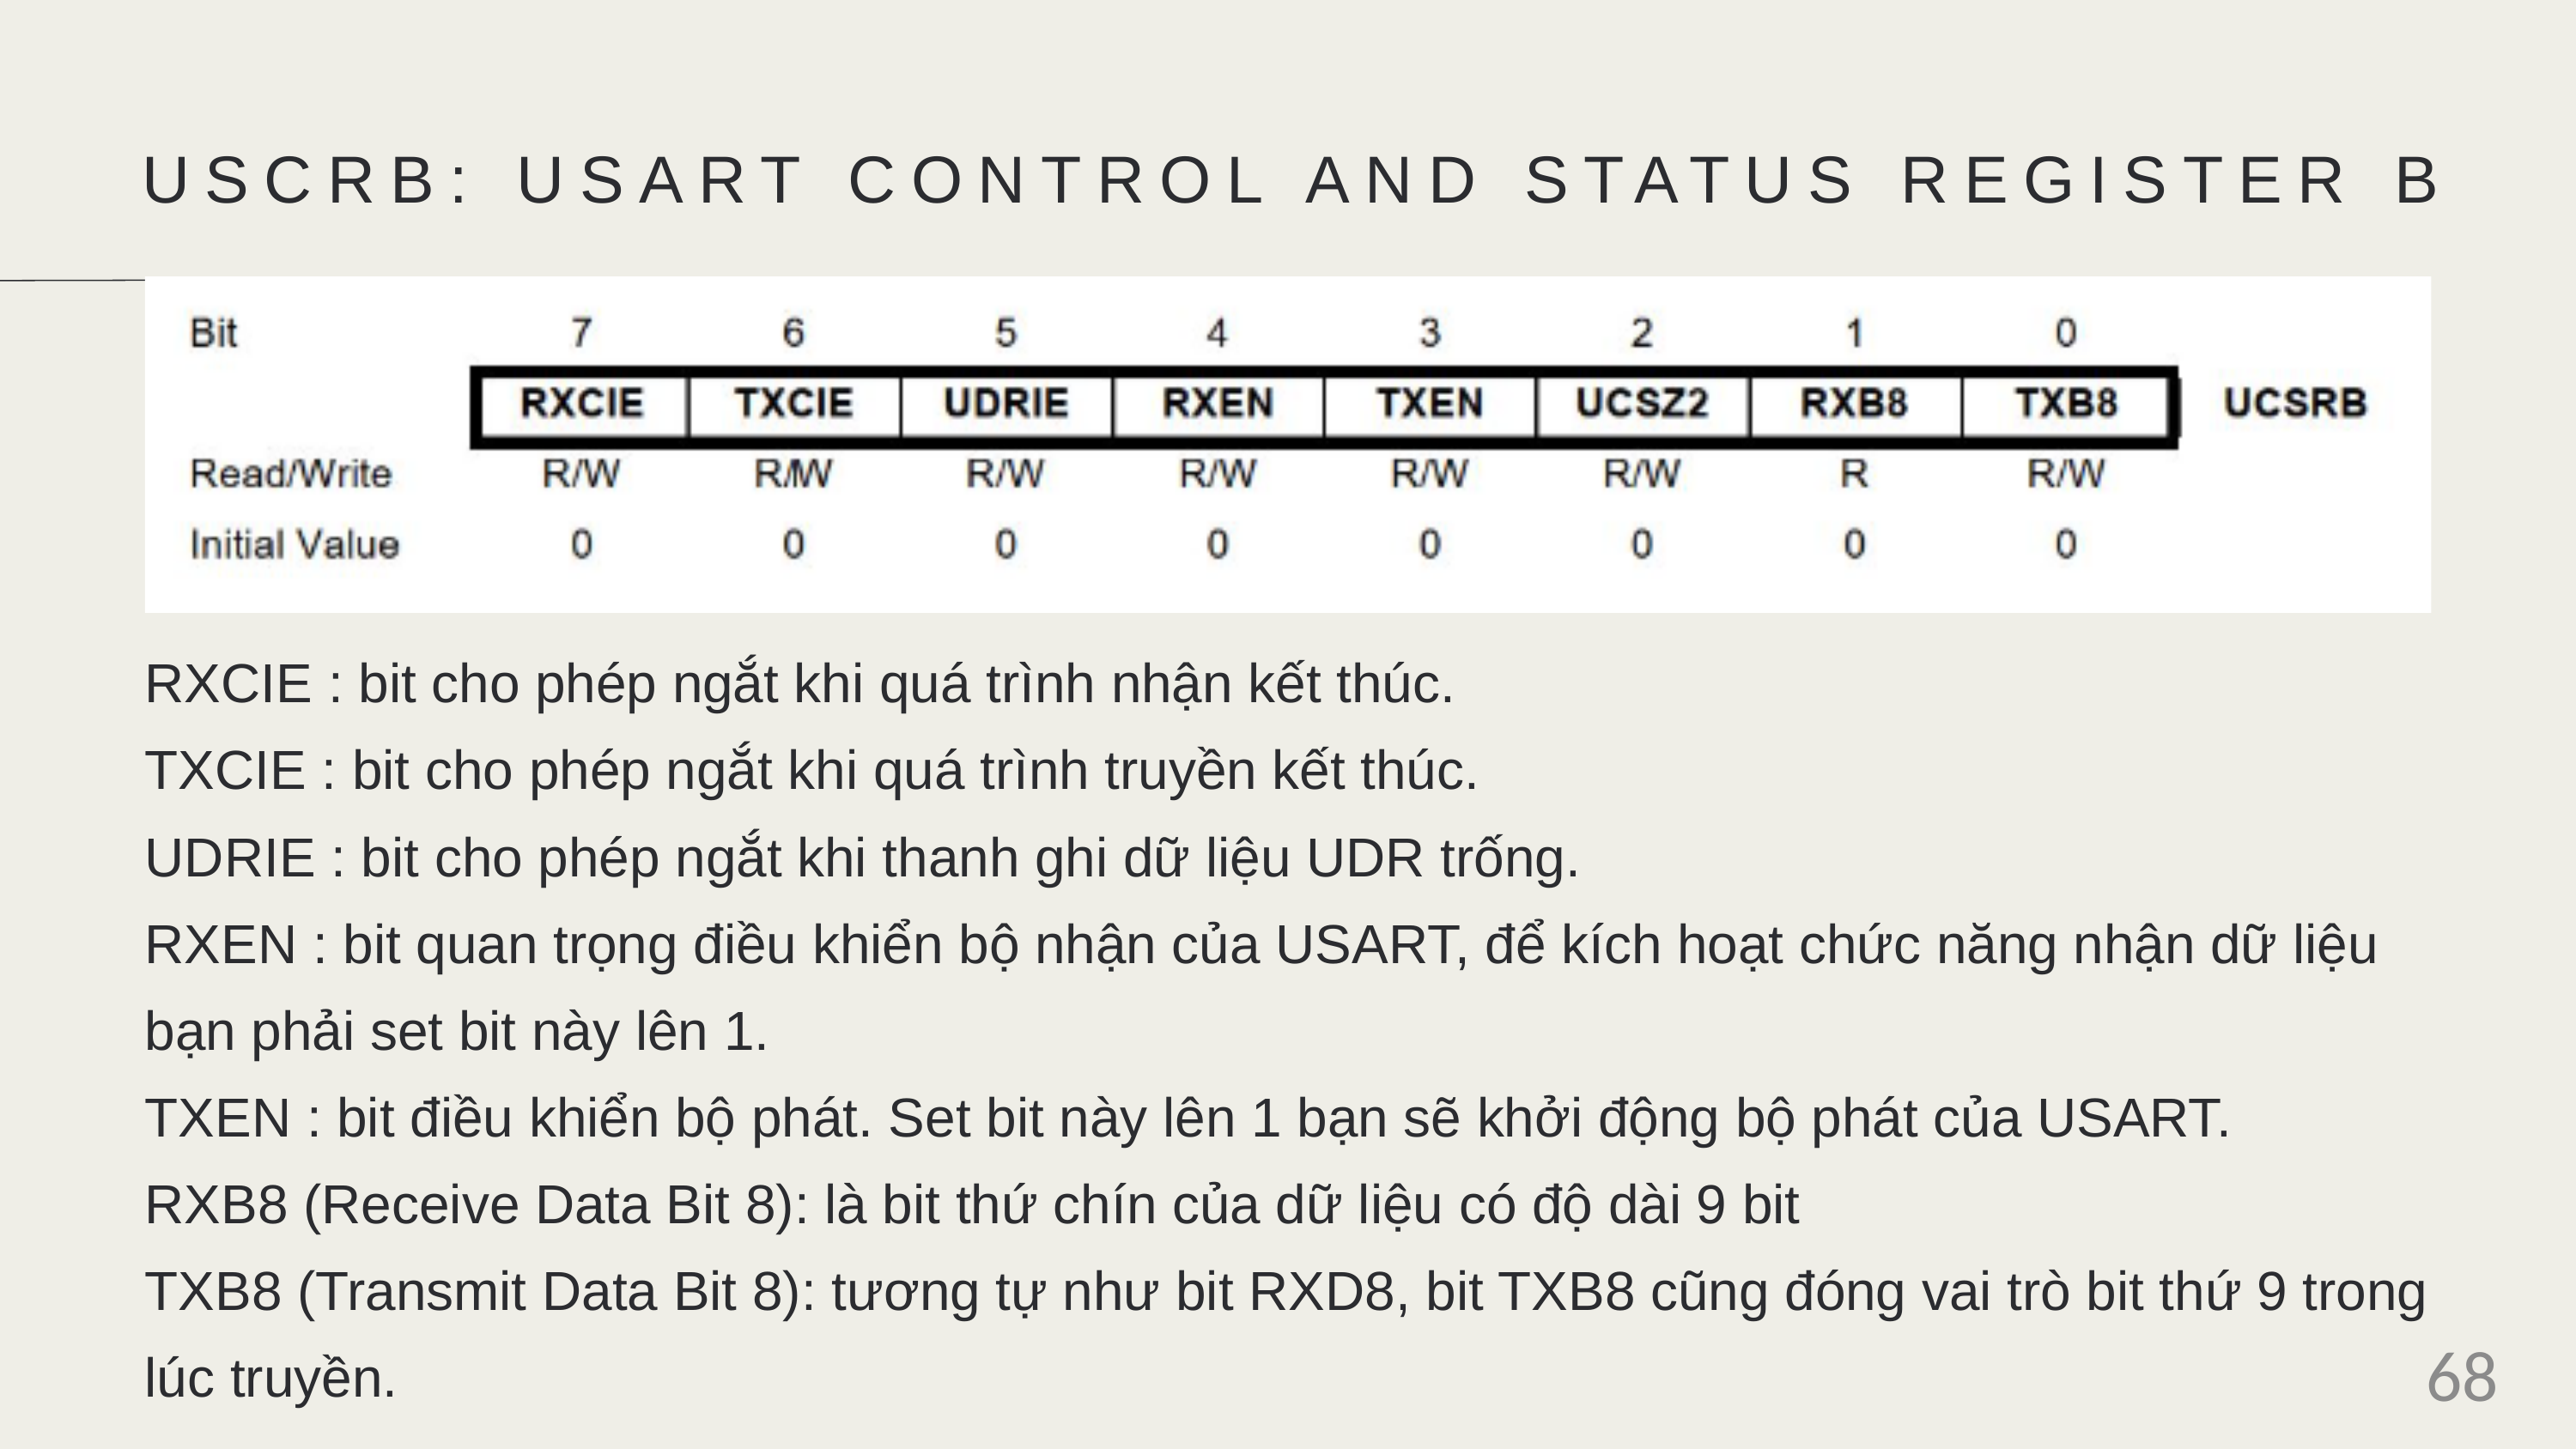

USCRB: USART CONTROL AND STATUS REGISTER B

RXCIE : bit cho phép ngắt khi quá trình nhận kết thúc.
TXCIE : bit cho phép ngắt khi quá trình truyền kết thúc.
UDRIE : bit cho phép ngắt khi thanh ghi dữ liệu UDR trống.
RXEN : bit quan trọng điều khiển bộ nhận của USART, để kích hoạt chức năng nhận dữ liệu bạn phải set bit này lên 1.
TXEN : bit điều khiển bộ phát. Set bit này lên 1 bạn sẽ khởi động bộ phát của USART.
RXB8 (Receive Data Bit 8): là bit thứ chín của dữ liệu có độ dài 9 bit
TXB8 (Transmit Data Bit 8): tương tự như bit RXD8, bit TXB8 cũng đóng vai trò bit thứ 9 trong lúc truyền.
68